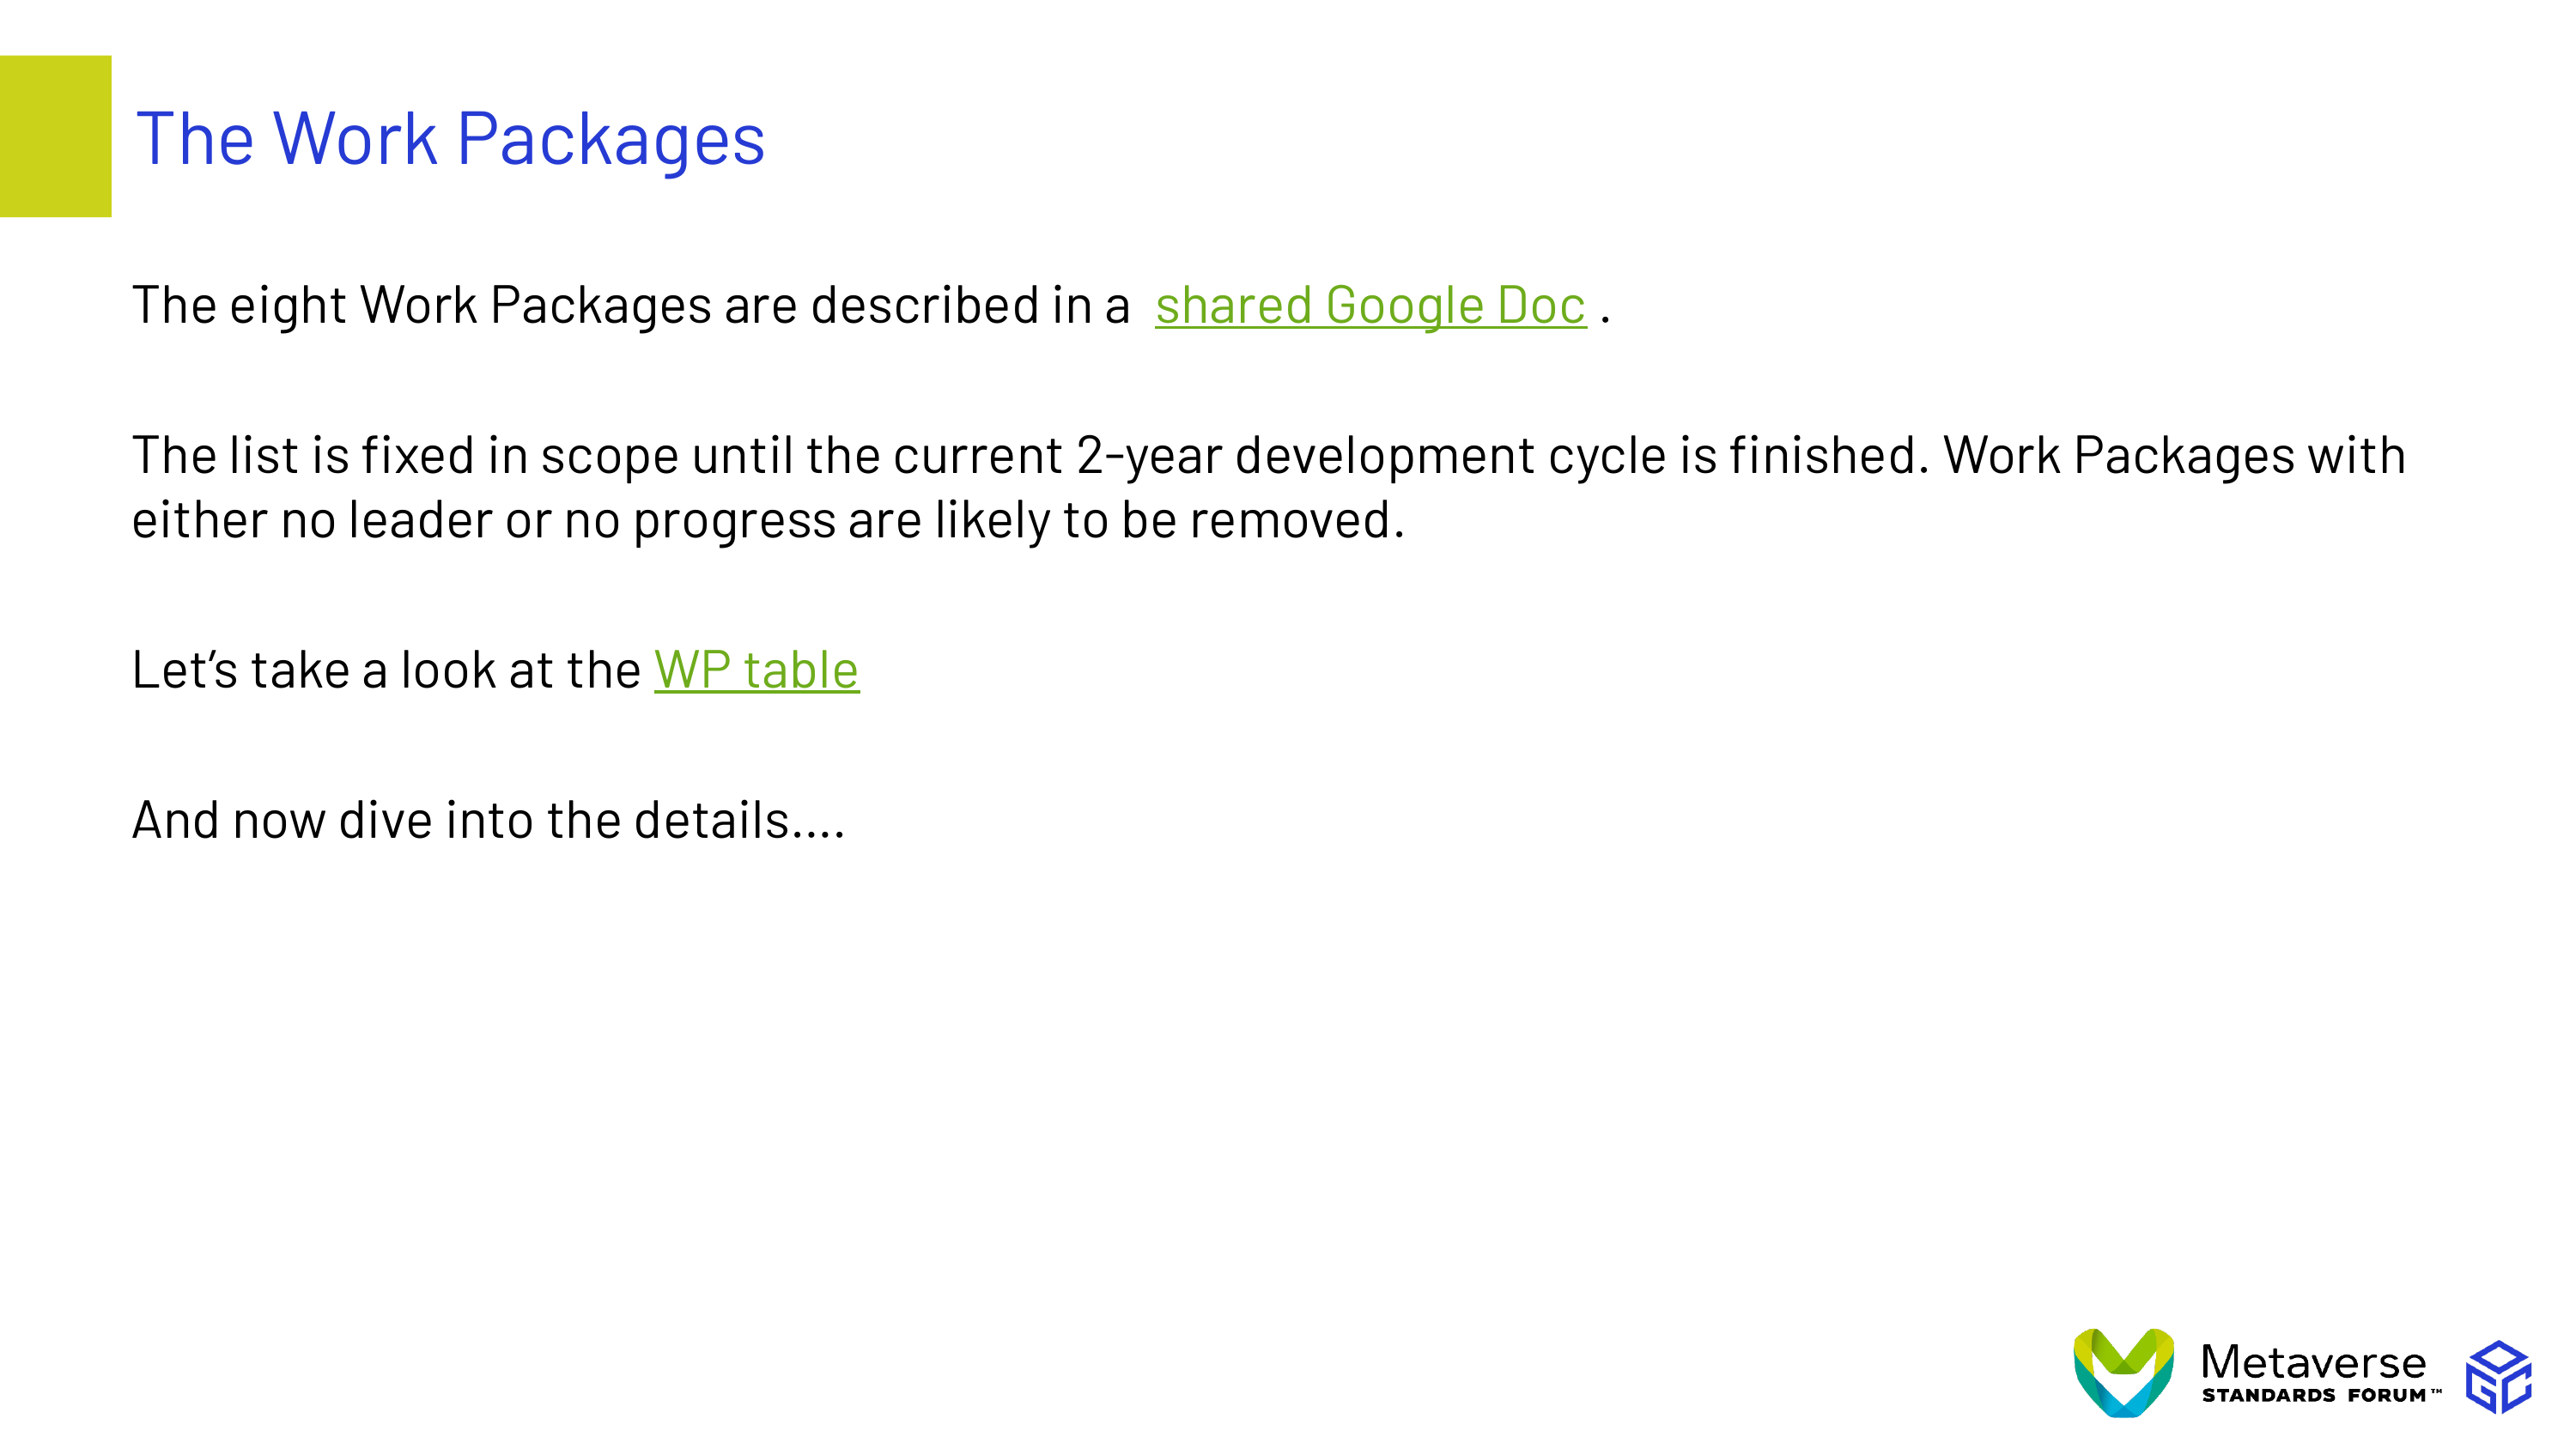

# The Work Packages
The eight Work Packages are described in a  shared Google Doc .

The list is fixed in scope until the current 2-year development cycle is finished. Work Packages with either no leader or no progress are likely to be removed.

Let’s take a look at the WP table

And now dive into the details….